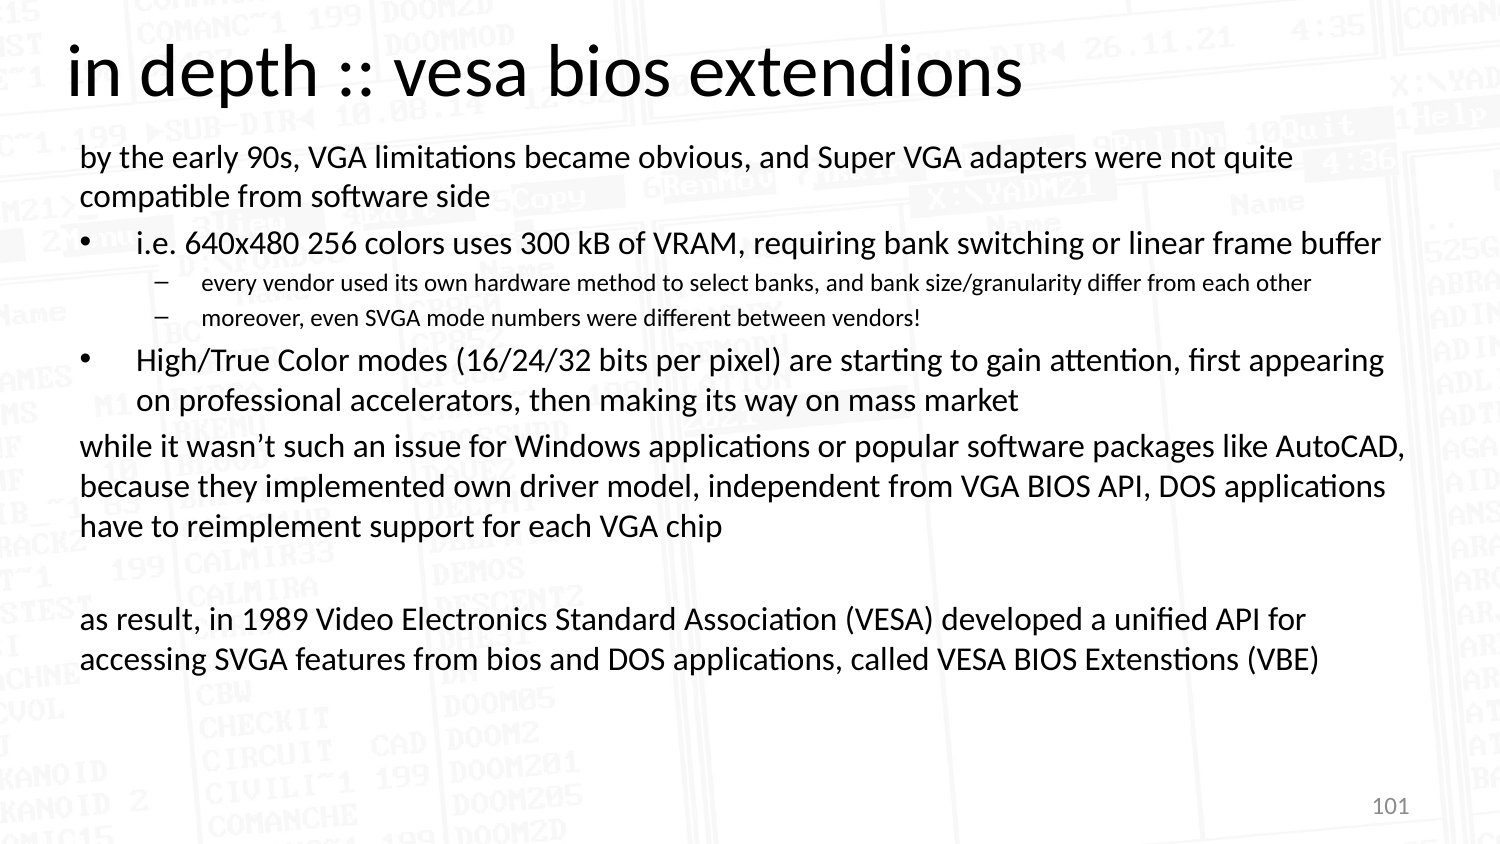

in depth :: vesa bios extendions
by the early 90s, VGA limitations became obvious, and Super VGA adapters were not quite compatible from software side
i.e. 640x480 256 colors uses 300 kB of VRAM, requiring bank switching or linear frame buffer
every vendor used its own hardware method to select banks, and bank size/granularity differ from each other
moreover, even SVGA mode numbers were different between vendors!
High/True Color modes (16/24/32 bits per pixel) are starting to gain attention, first appearing on professional accelerators, then making its way on mass market
while it wasn’t such an issue for Windows applications or popular software packages like AutoCAD, because they implemented own driver model, independent from VGA BIOS API, DOS applications have to reimplement support for each VGA chip

as result, in 1989 Video Electronics Standard Association (VESA) developed a unified API for accessing SVGA features from bios and DOS applications, called VESA BIOS Extenstions (VBE)
101